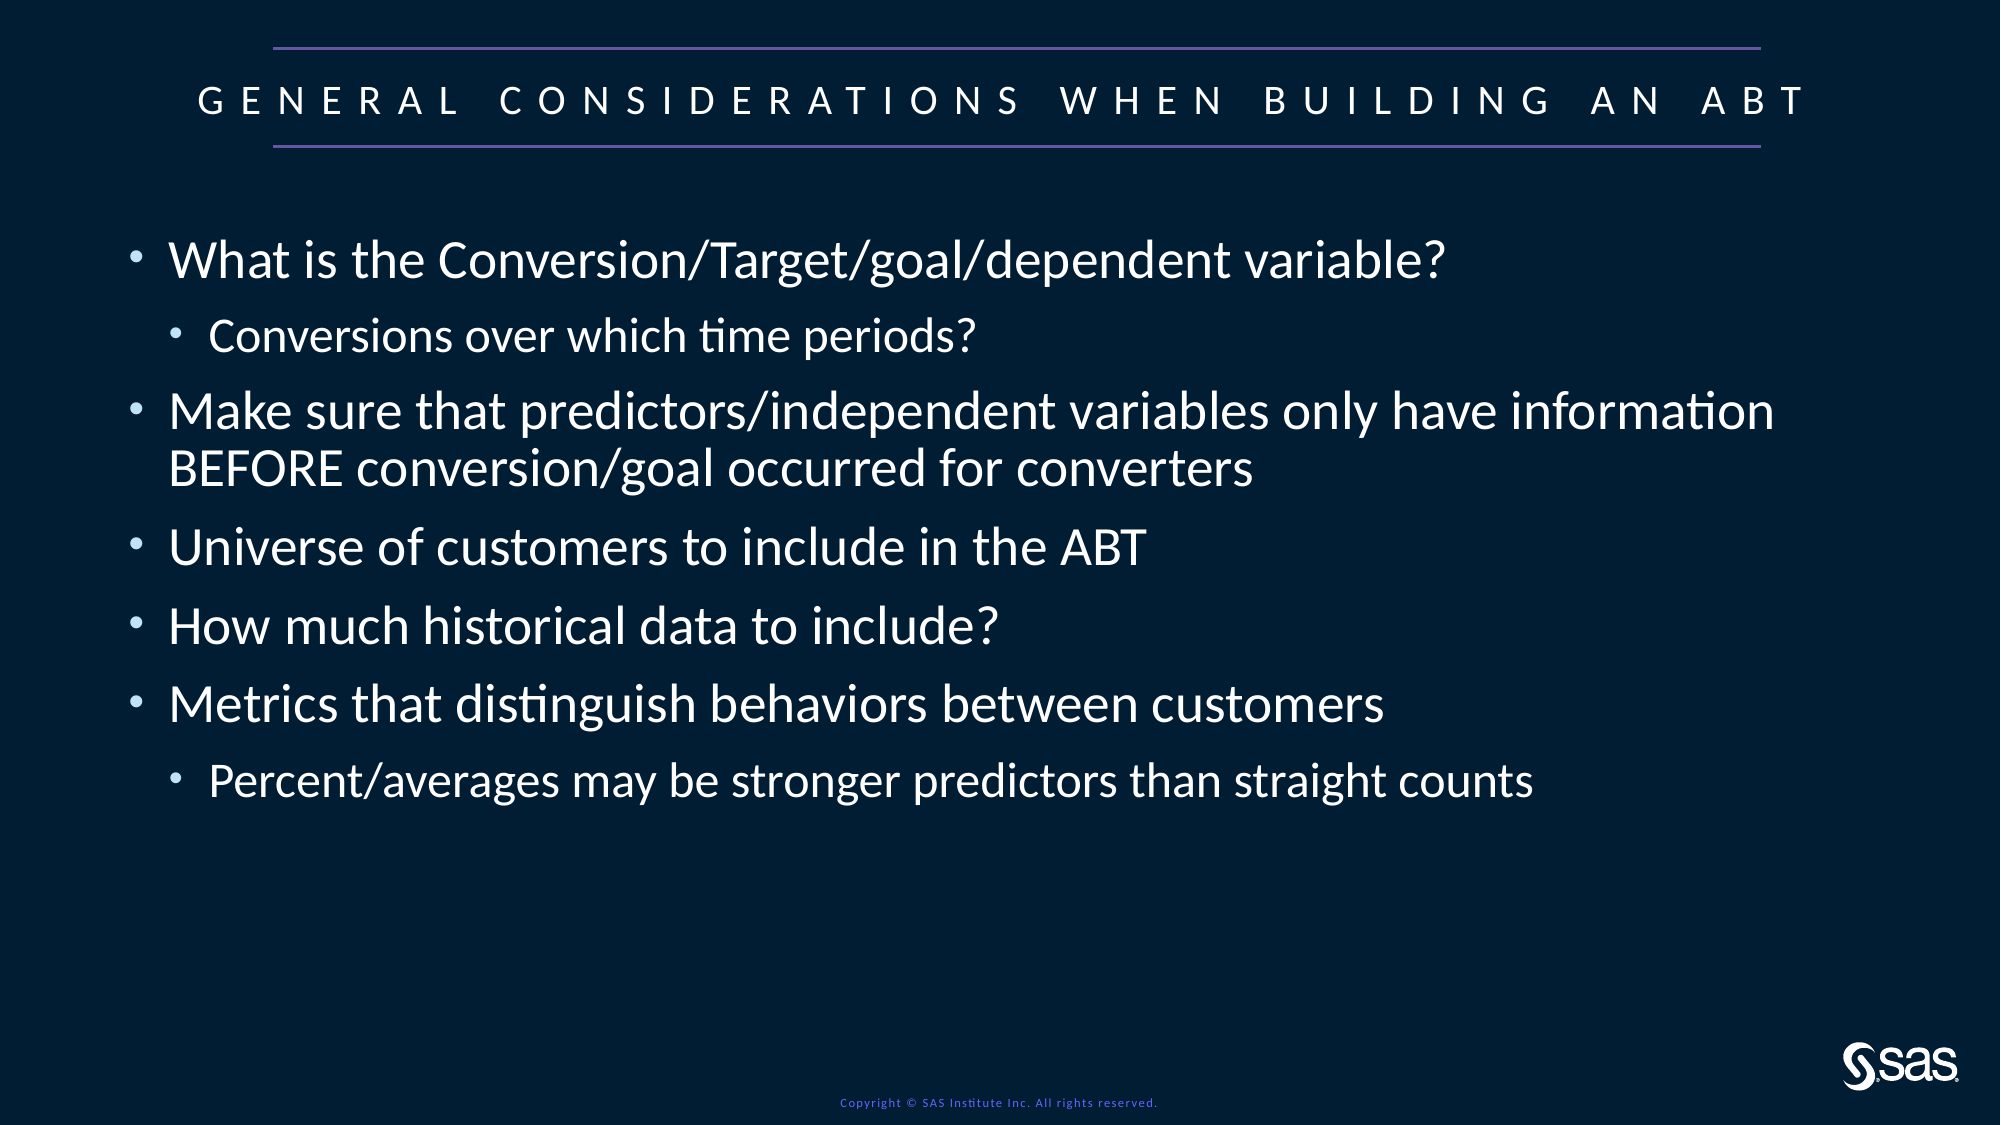

# General Considerations when building an ABT
What is the Conversion/Target/goal/dependent variable?
Conversions over which time periods?
Make sure that predictors/independent variables only have information BEFORE conversion/goal occurred for converters
Universe of customers to include in the ABT
How much historical data to include?
Metrics that distinguish behaviors between customers
Percent/averages may be stronger predictors than straight counts